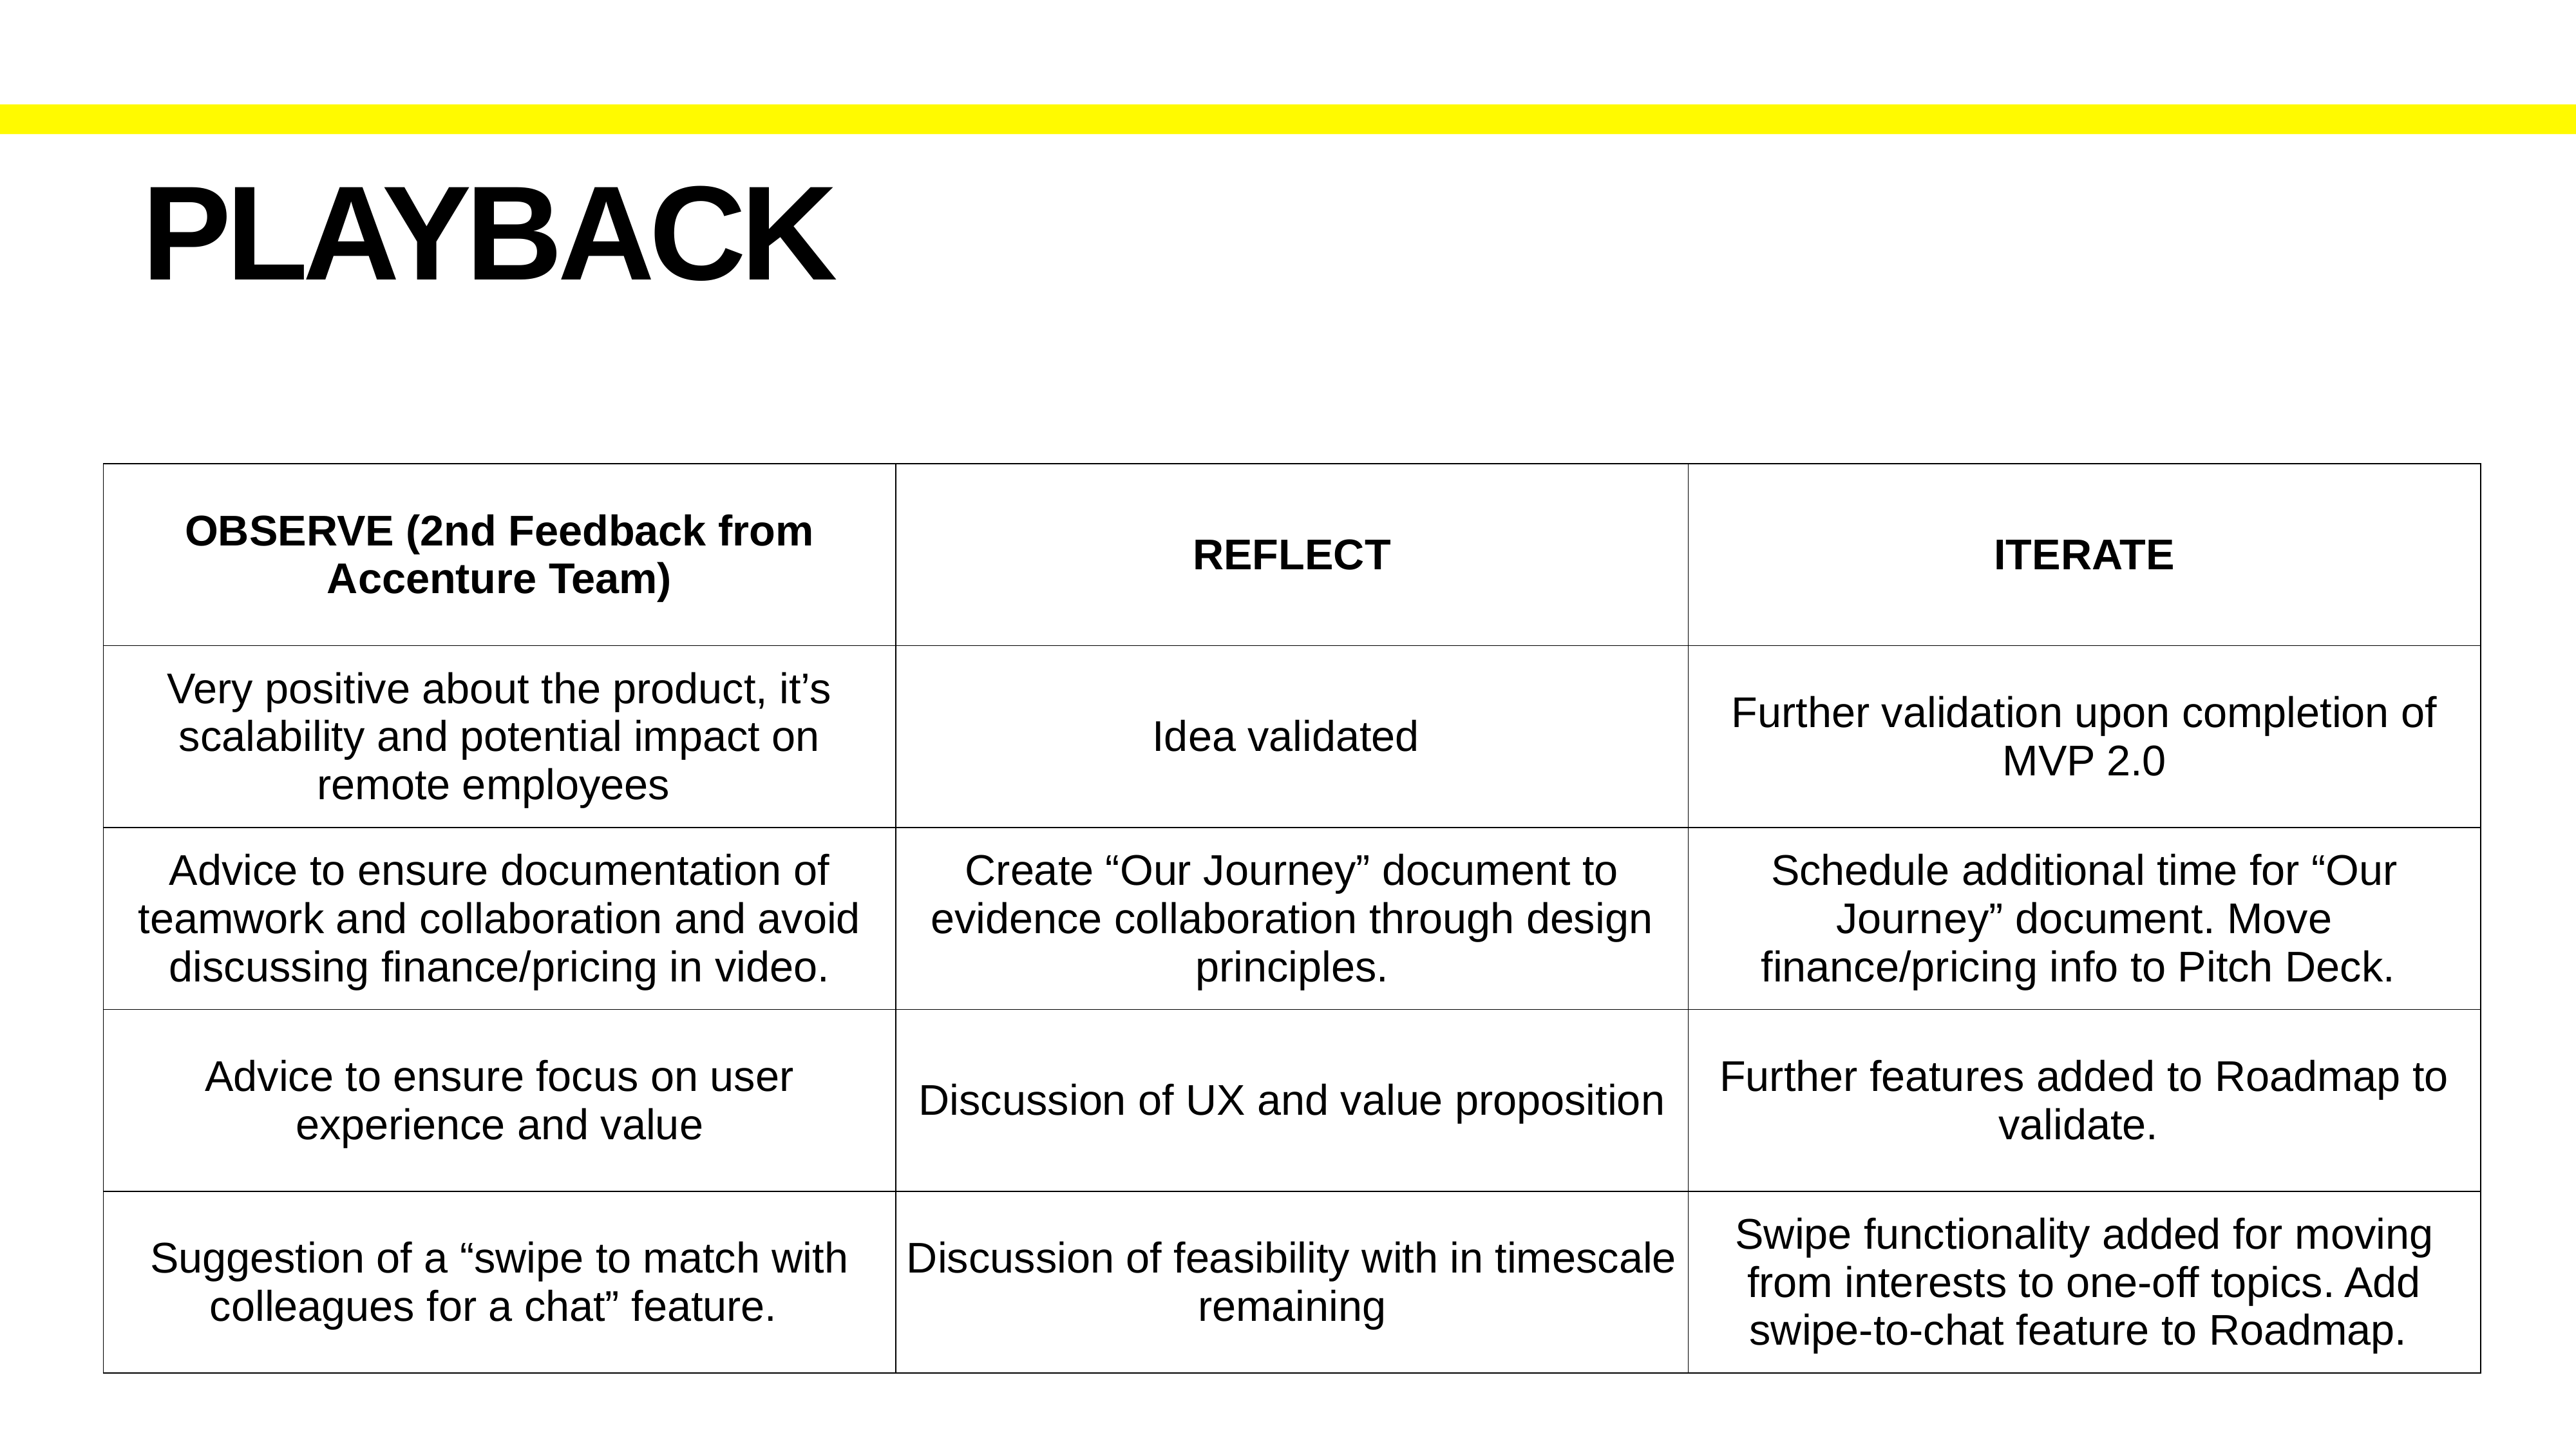

# pLAYBACK
| OBSERVE (2nd Feedback from Accenture Team) | REFLECT | ITERATE |
| --- | --- | --- |
| Very positive about the product, it’s scalability and potential impact on remote employees | Idea validated | Further validation upon completion of MVP 2.0 |
| Advice to ensure documentation of teamwork and collaboration and avoid discussing finance/pricing in video. | Create “Our Journey” document to evidence collaboration through design principles. | Schedule additional time for “Our Journey” document. Move finance/pricing info to Pitch Deck. |
| Advice to ensure focus on user experience and value | Discussion of UX and value proposition | Further features added to Roadmap to validate. |
| Suggestion of a “swipe to match with colleagues for a chat” feature. | Discussion of feasibility with in timescale remaining | Swipe functionality added for moving from interests to one-off topics. Add swipe-to-chat feature to Roadmap. |